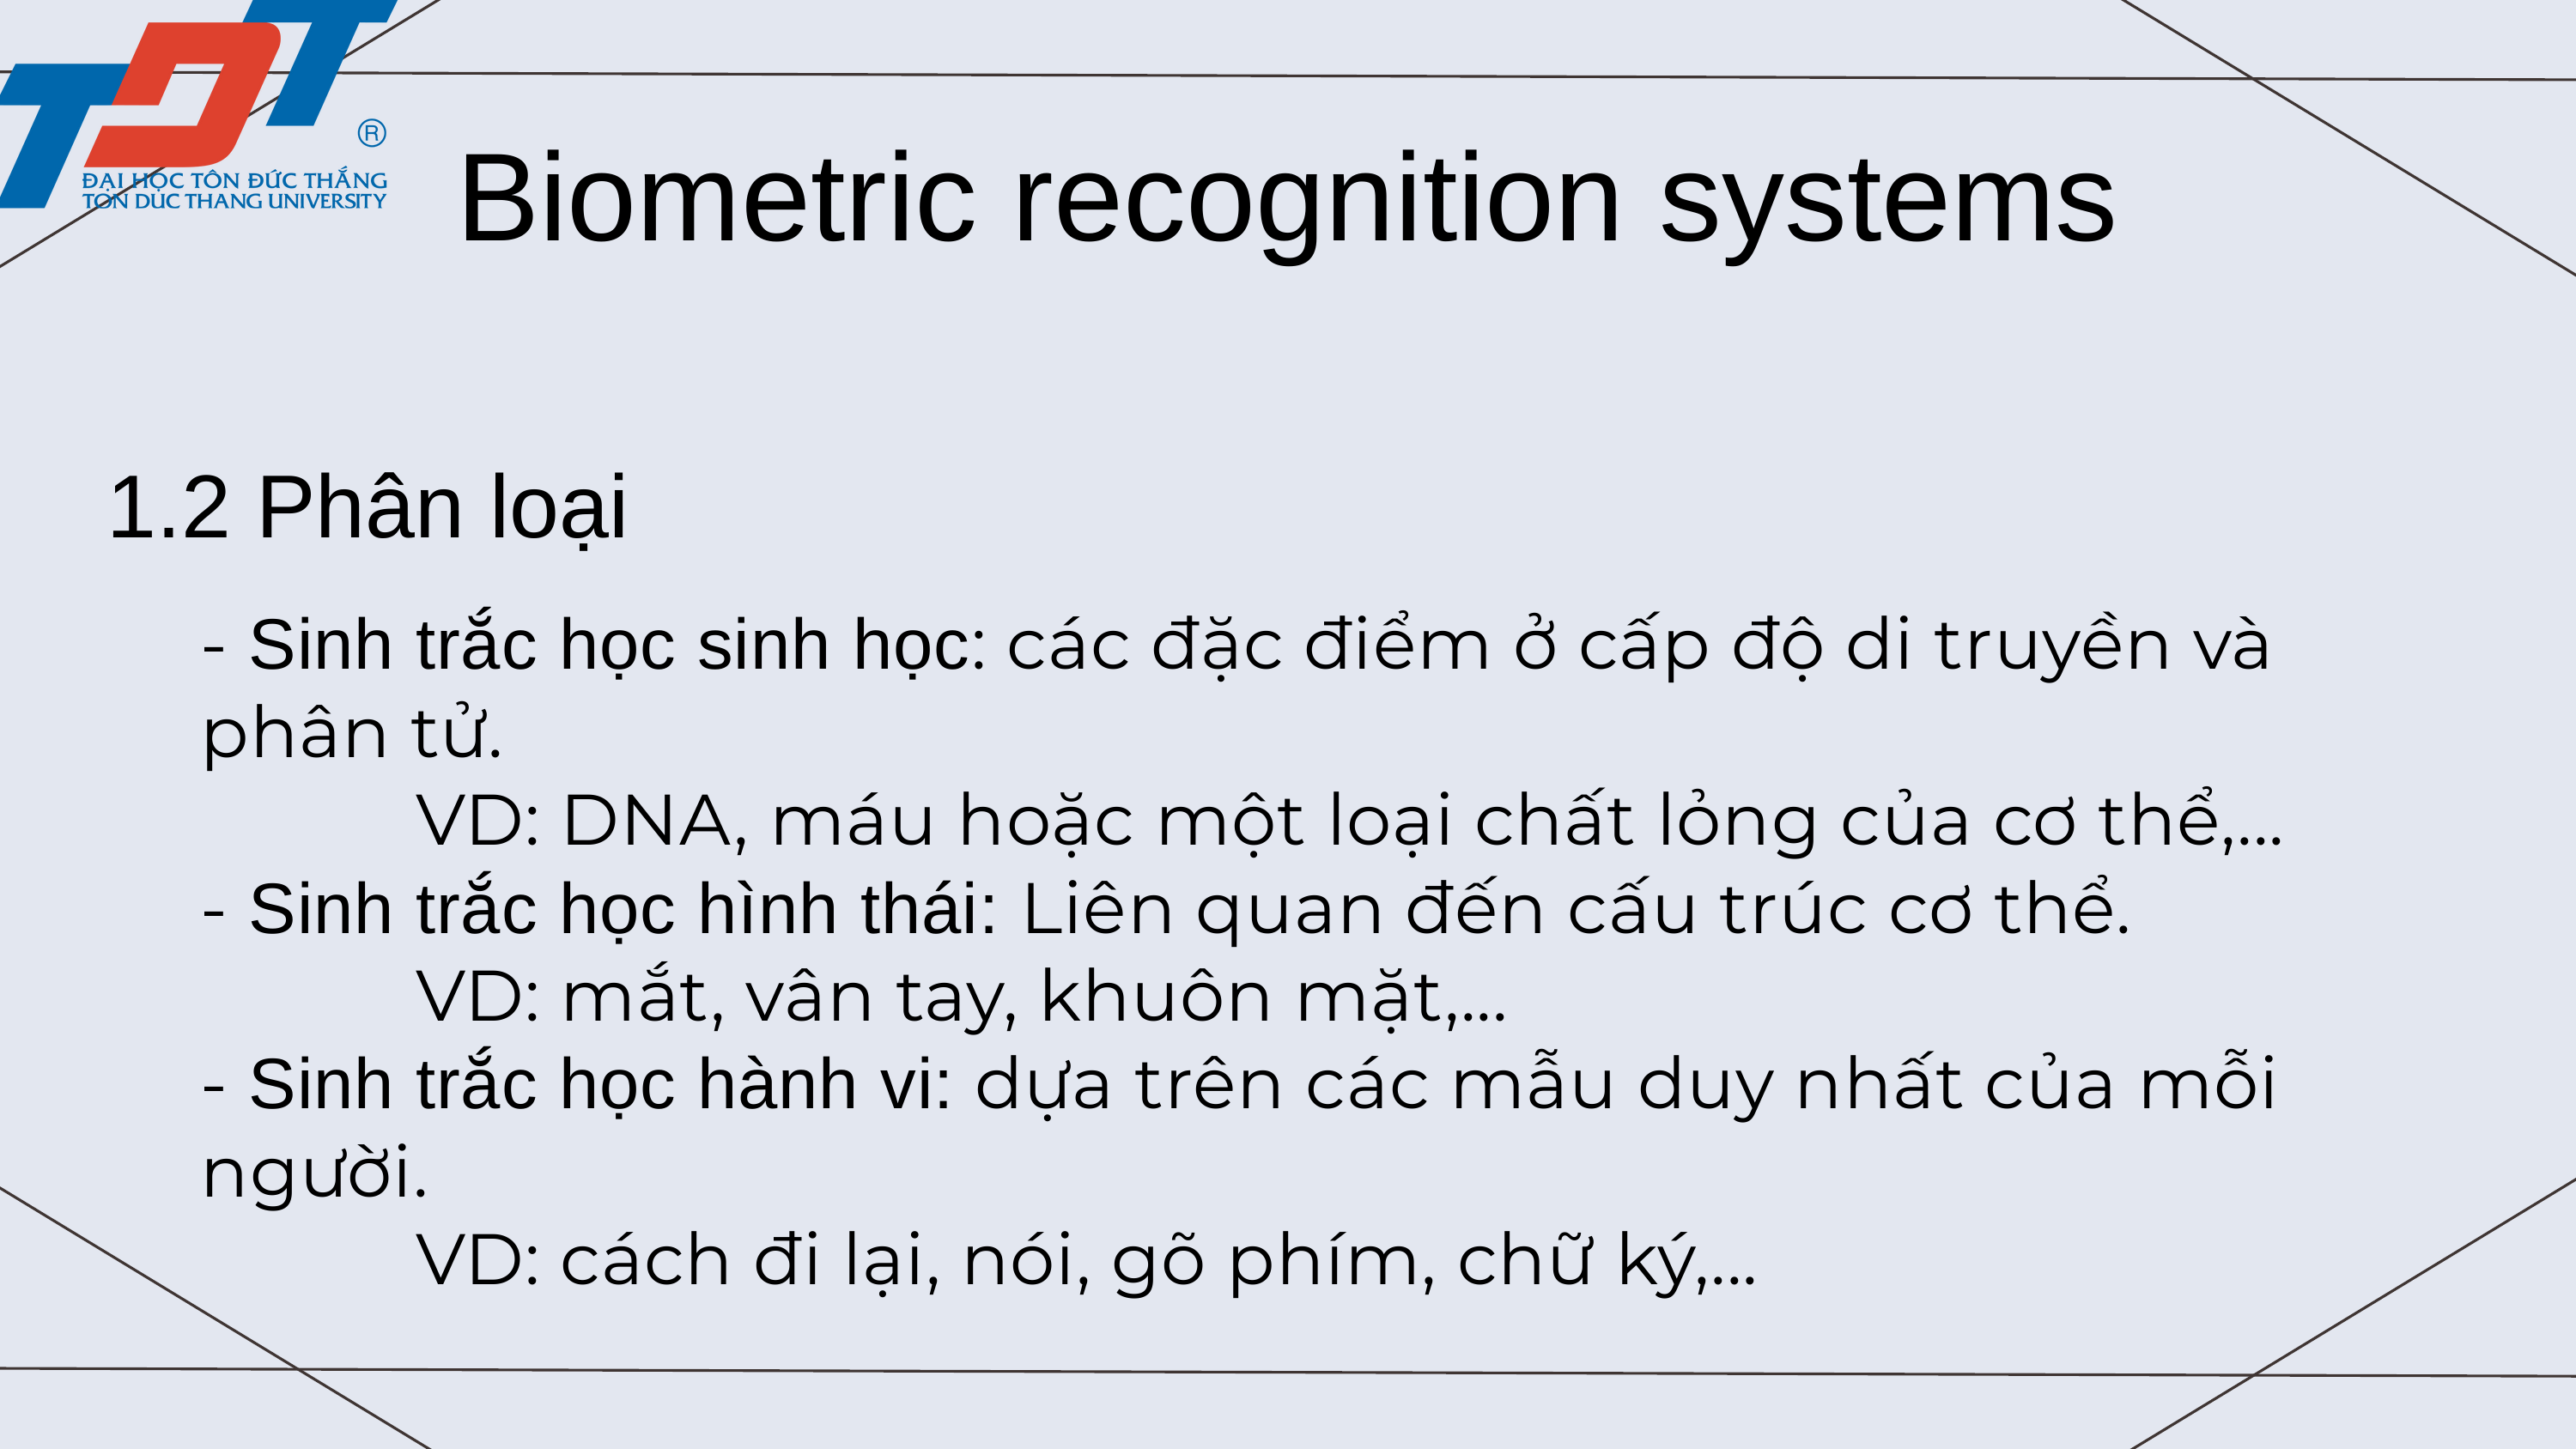

Biometric recognition systems

1.2 Phân loại
- Sinh trắc học sinh học: các đặc điểm ở cấp độ di truyền và phân tử.
           VD: DNA, máu hoặc một loại chất lỏng của cơ thể,...
- Sinh trắc học hình thái: Liên quan đến cấu trúc cơ thể.
           VD: mắt, vân tay, khuôn mặt,...
- Sinh trắc học hành vi: dựa trên các mẫu duy nhất của mỗi người.
           VD: cách đi lại, nói, gõ phím, chữ ký,...